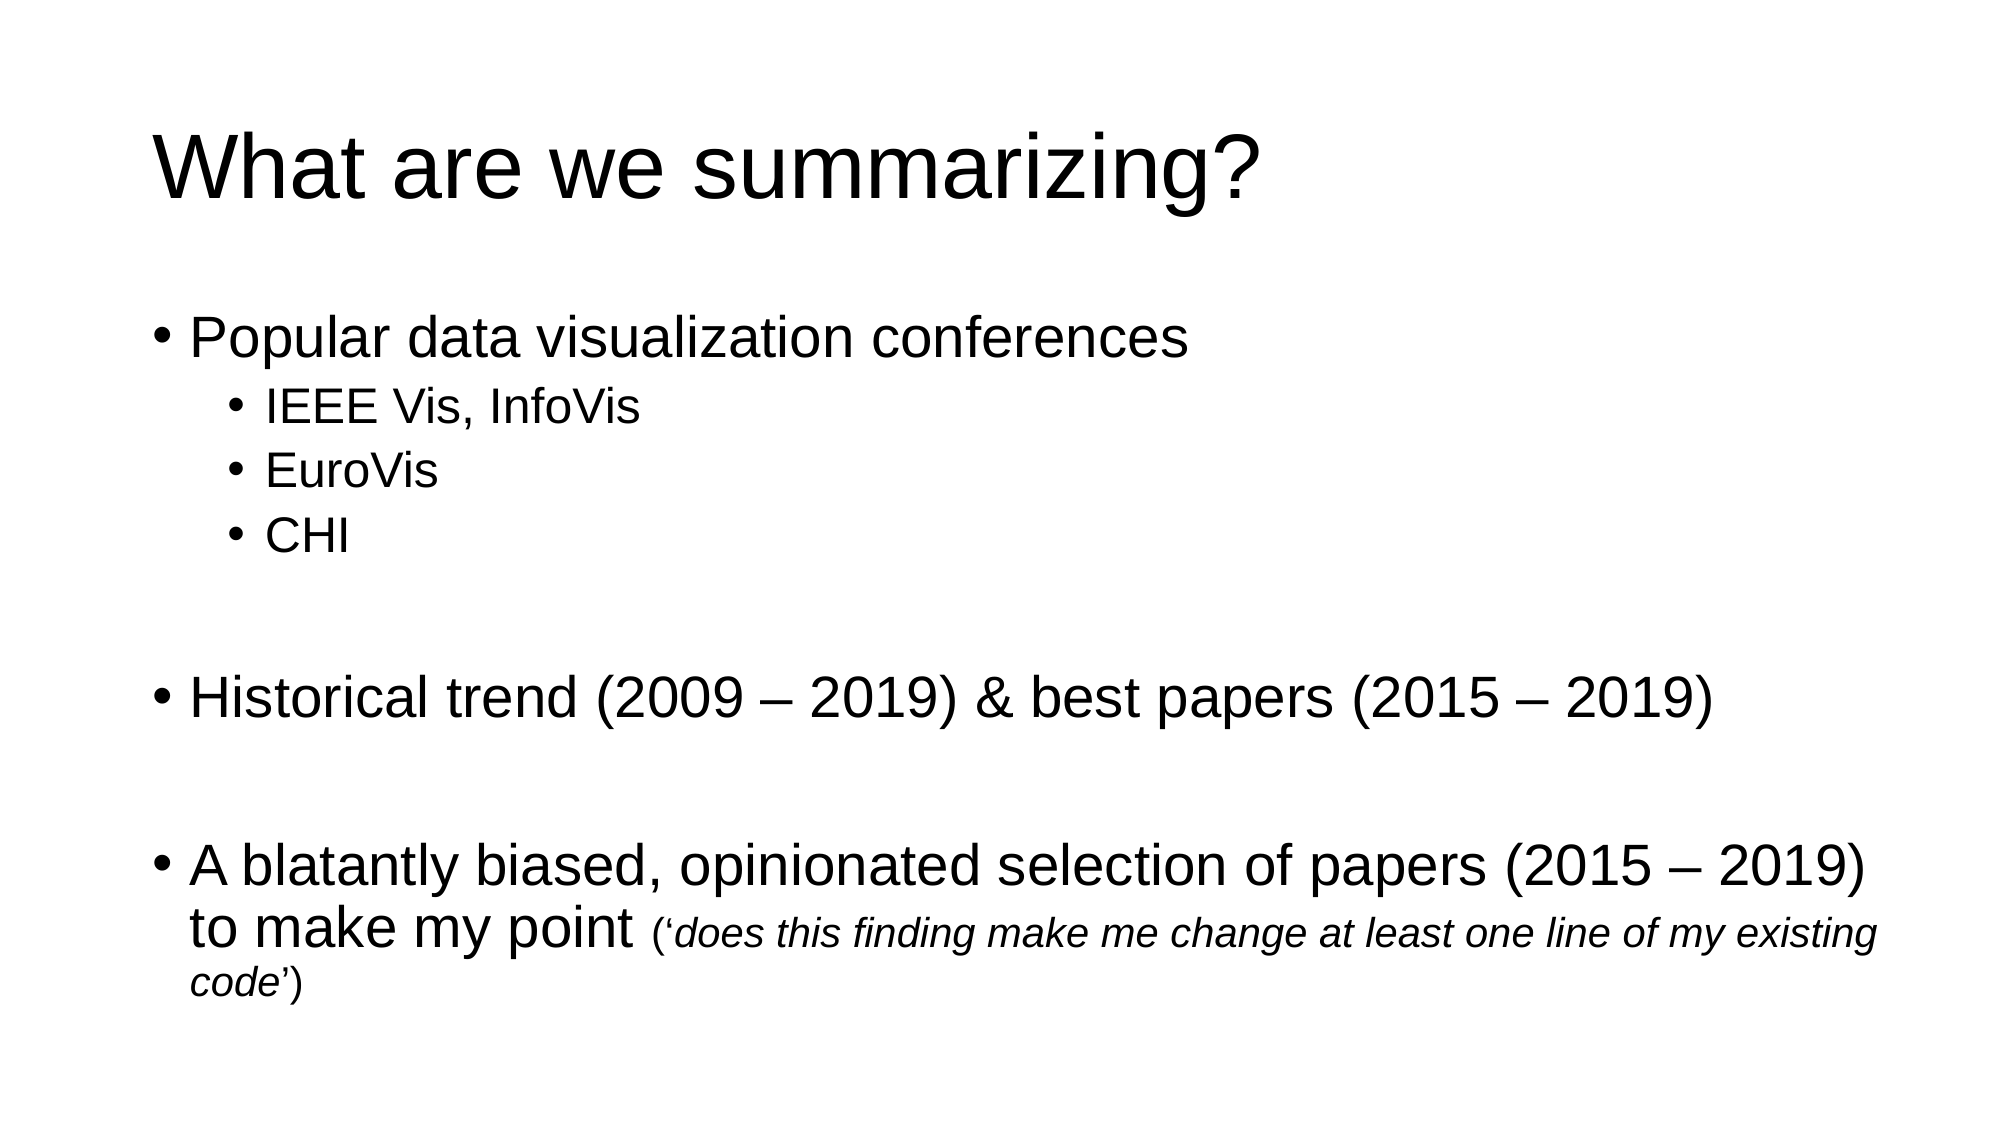

# What are we summarizing?
Popular data visualization conferences
IEEE Vis, InfoVis
EuroVis
CHI

Historical trend (2009 – 2019) & best papers (2015 – 2019)

A blatantly biased, opinionated selection of papers (2015 – 2019) to make my point (‘does this finding make me change at least one line of my existing code’)